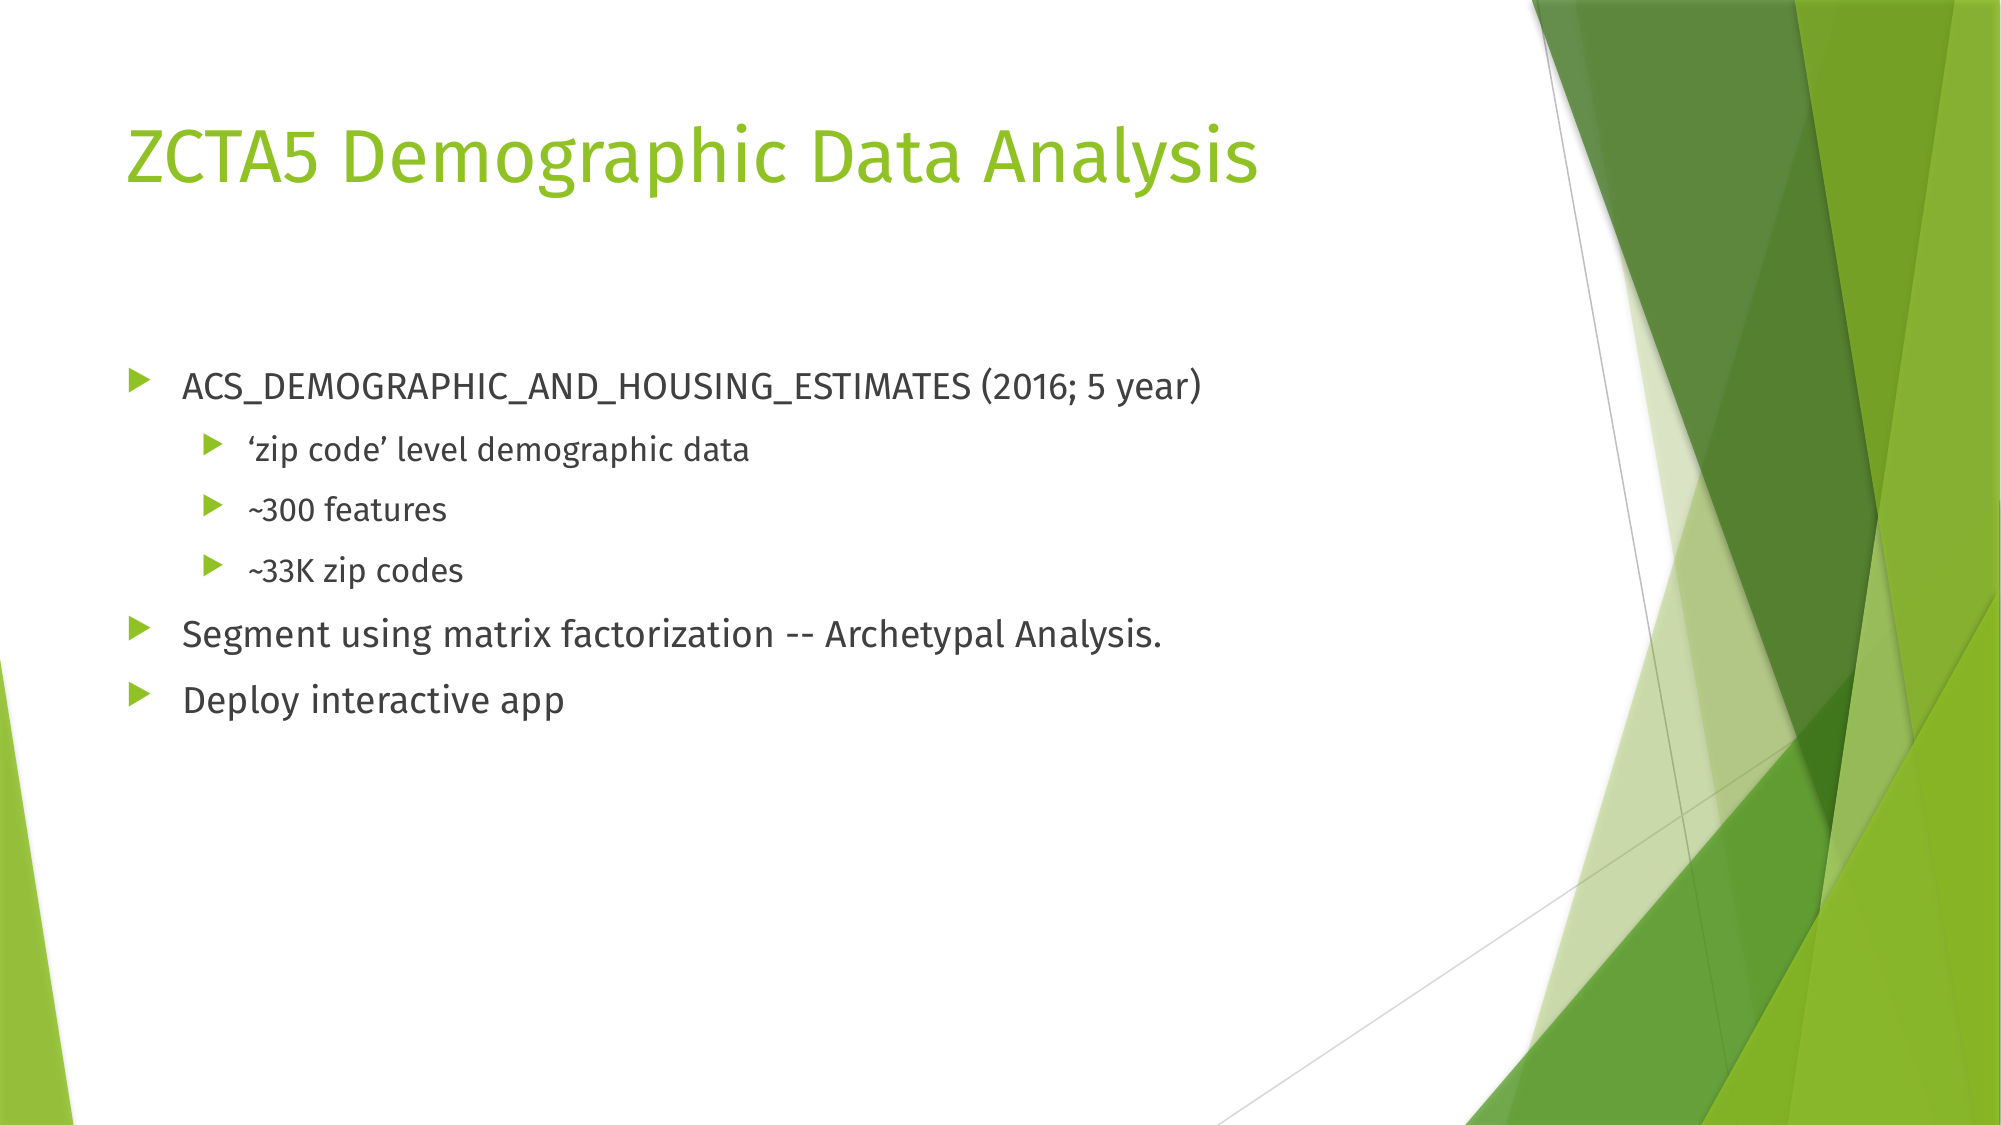

# ZCTA5 Demographic Data Analysis
ACS_DEMOGRAPHIC_AND_HOUSING_ESTIMATES (2016; 5 year)
‘zip code’ level demographic data
~300 features
~33K zip codes
Segment using matrix factorization -- Archetypal Analysis.
Deploy interactive app